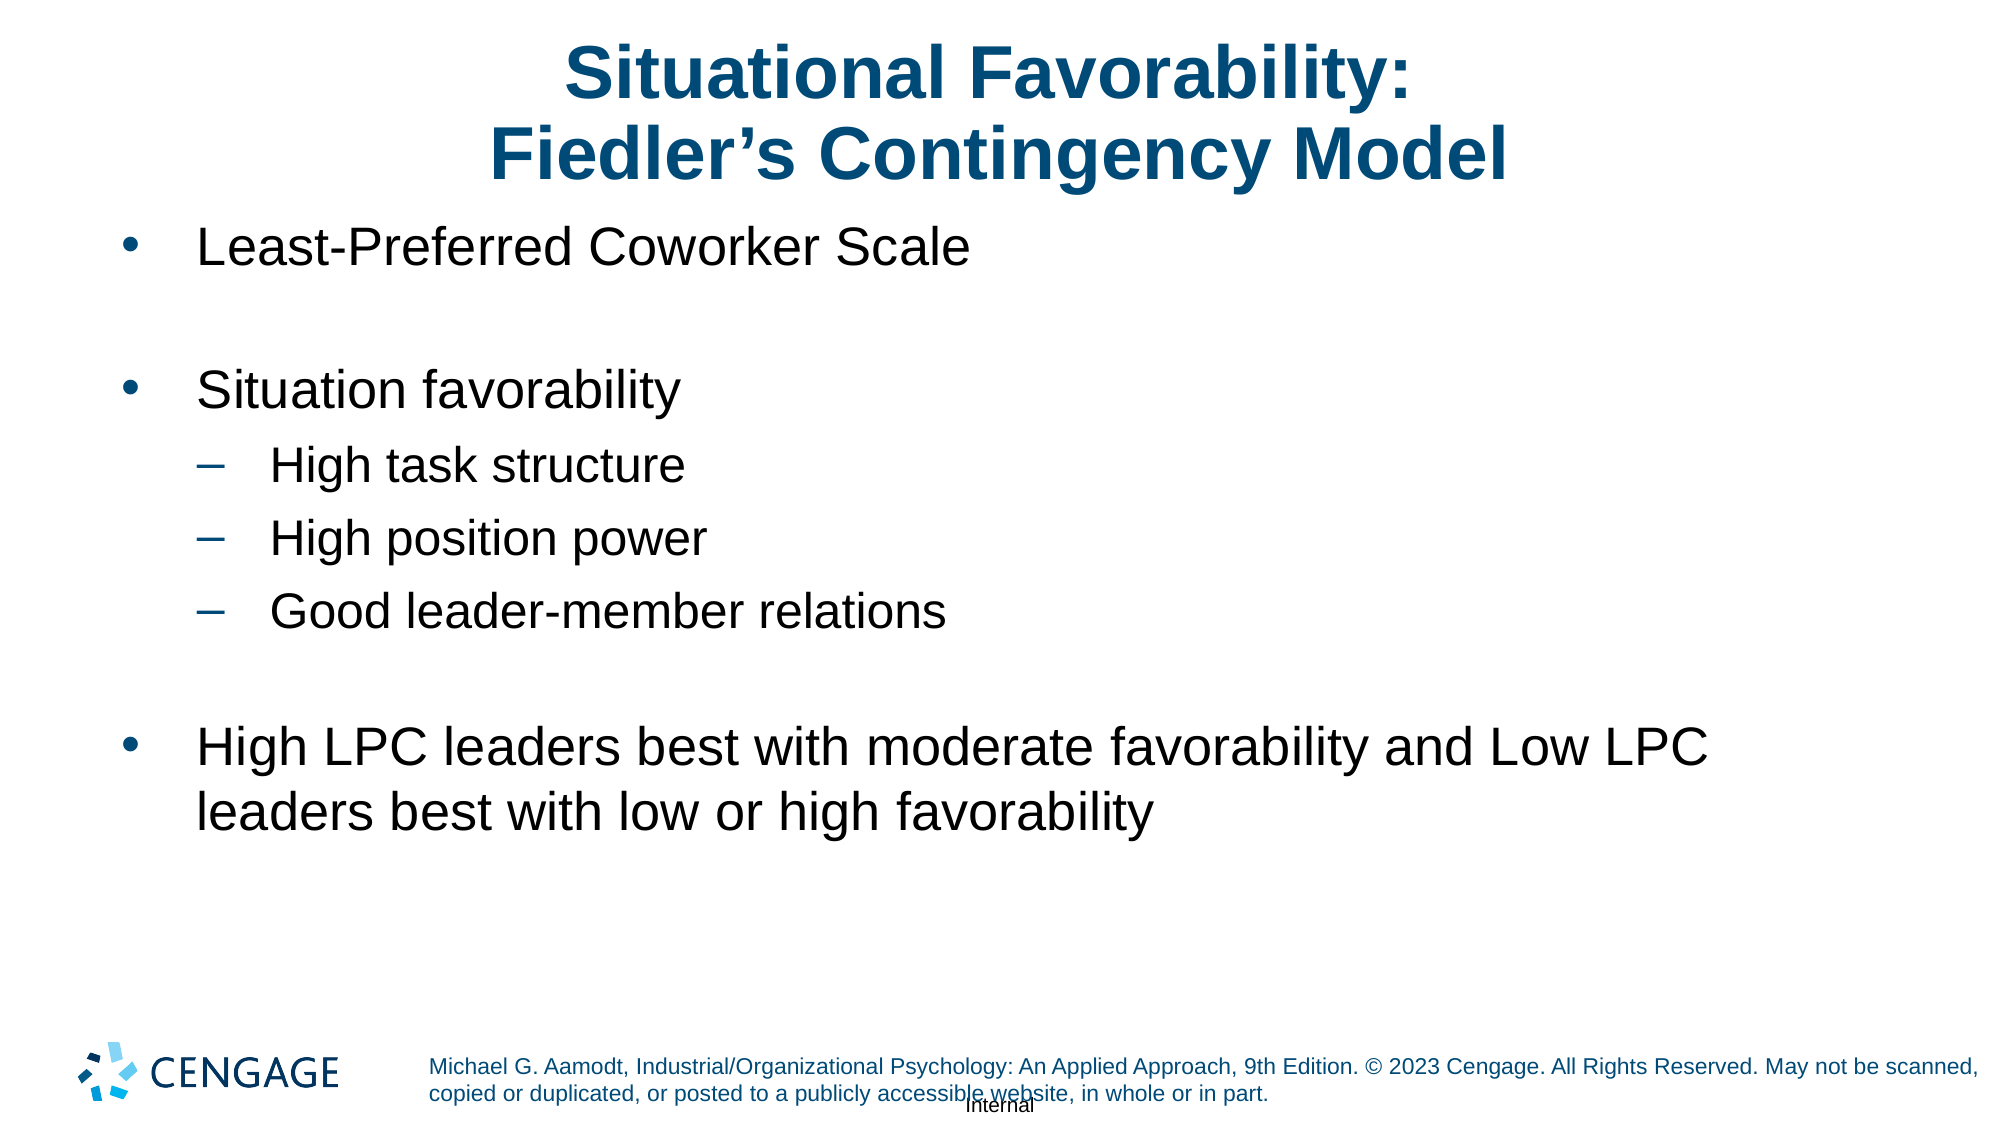

# Situational Favorability: Fiedler’s Contingency Model
Least-Preferred Coworker Scale
Situation favorability
High task structure
High position power
Good leader-member relations
High LPC leaders best with moderate favorability and Low LPC leaders best with low or high favorability